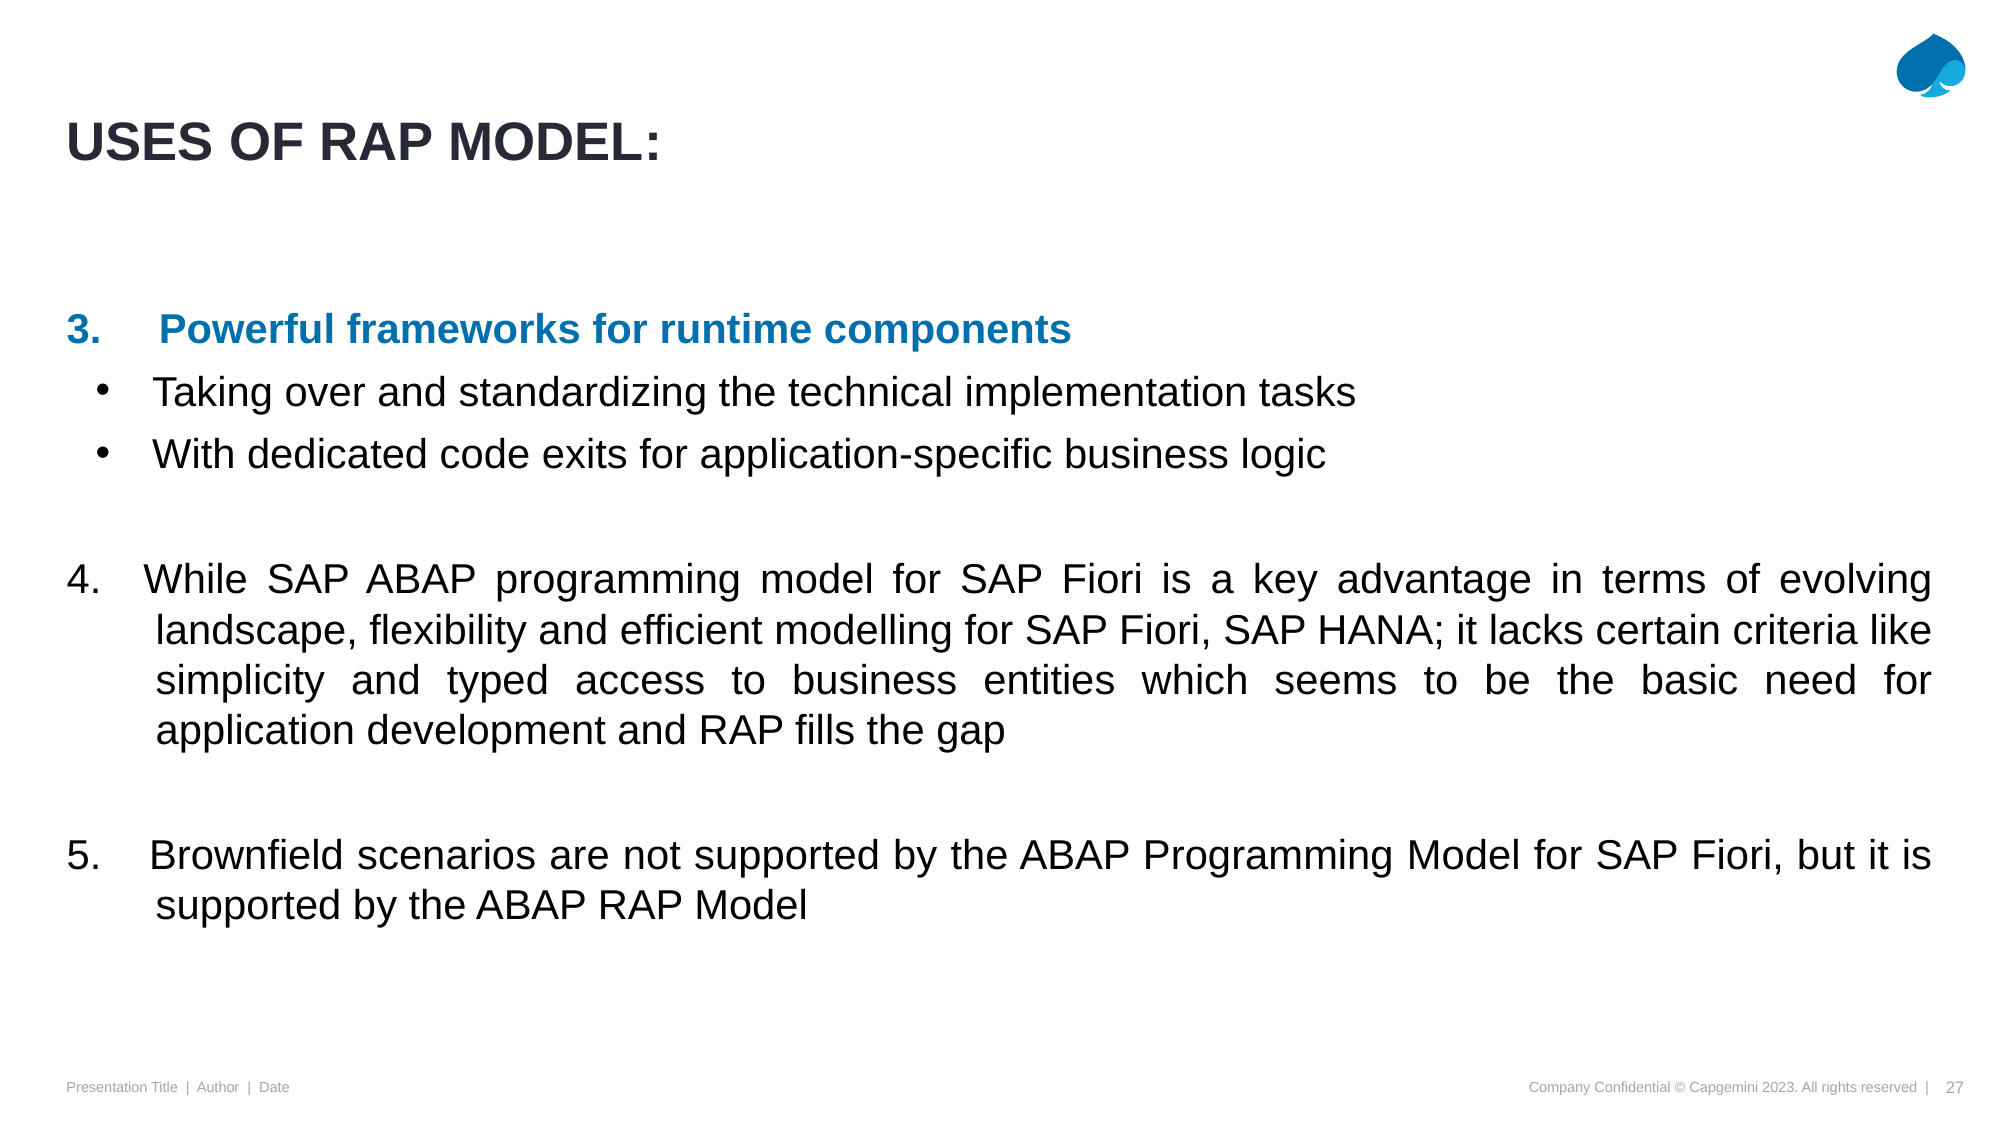

# Uses of rap model:
3.     Powerful frameworks for runtime components
Taking over and standardizing the technical implementation tasks
With dedicated code exits for application-specific business logic

4.   While SAP ABAP programming model for SAP Fiori is a key advantage in terms of evolving landscape, flexibility and efficient modelling for SAP Fiori, SAP HANA; it lacks certain criteria like simplicity and typed access to business entities which seems to be the basic need for application development and RAP fills the gap

5.    Brownfield scenarios are not supported by the ABAP Programming Model for SAP Fiori, but it is supported by the ABAP RAP Model